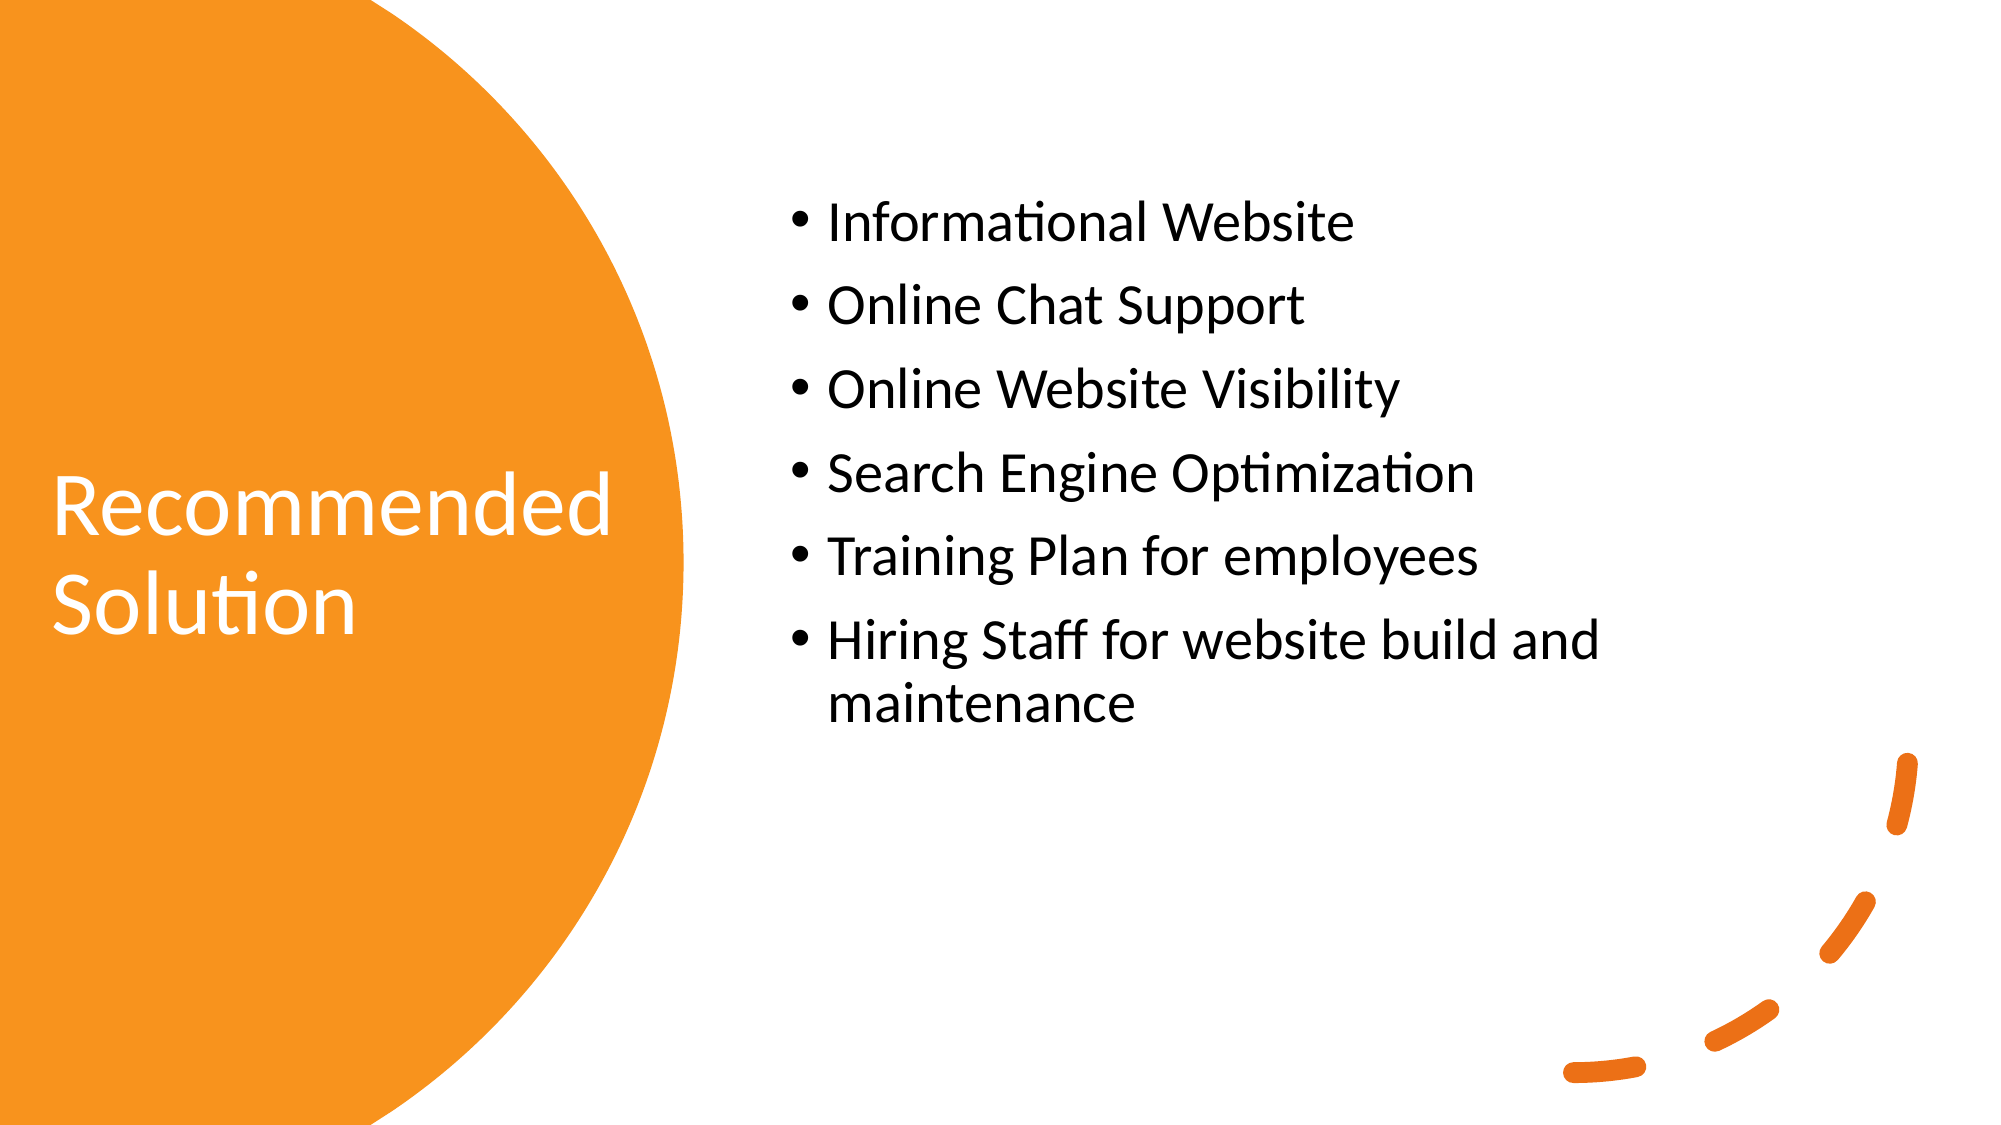

Informational Website
Online Chat Support
Online Website Visibility
Search Engine Optimization
Training Plan for employees
Hiring Staff for website build and maintenance
# Recommended Solution